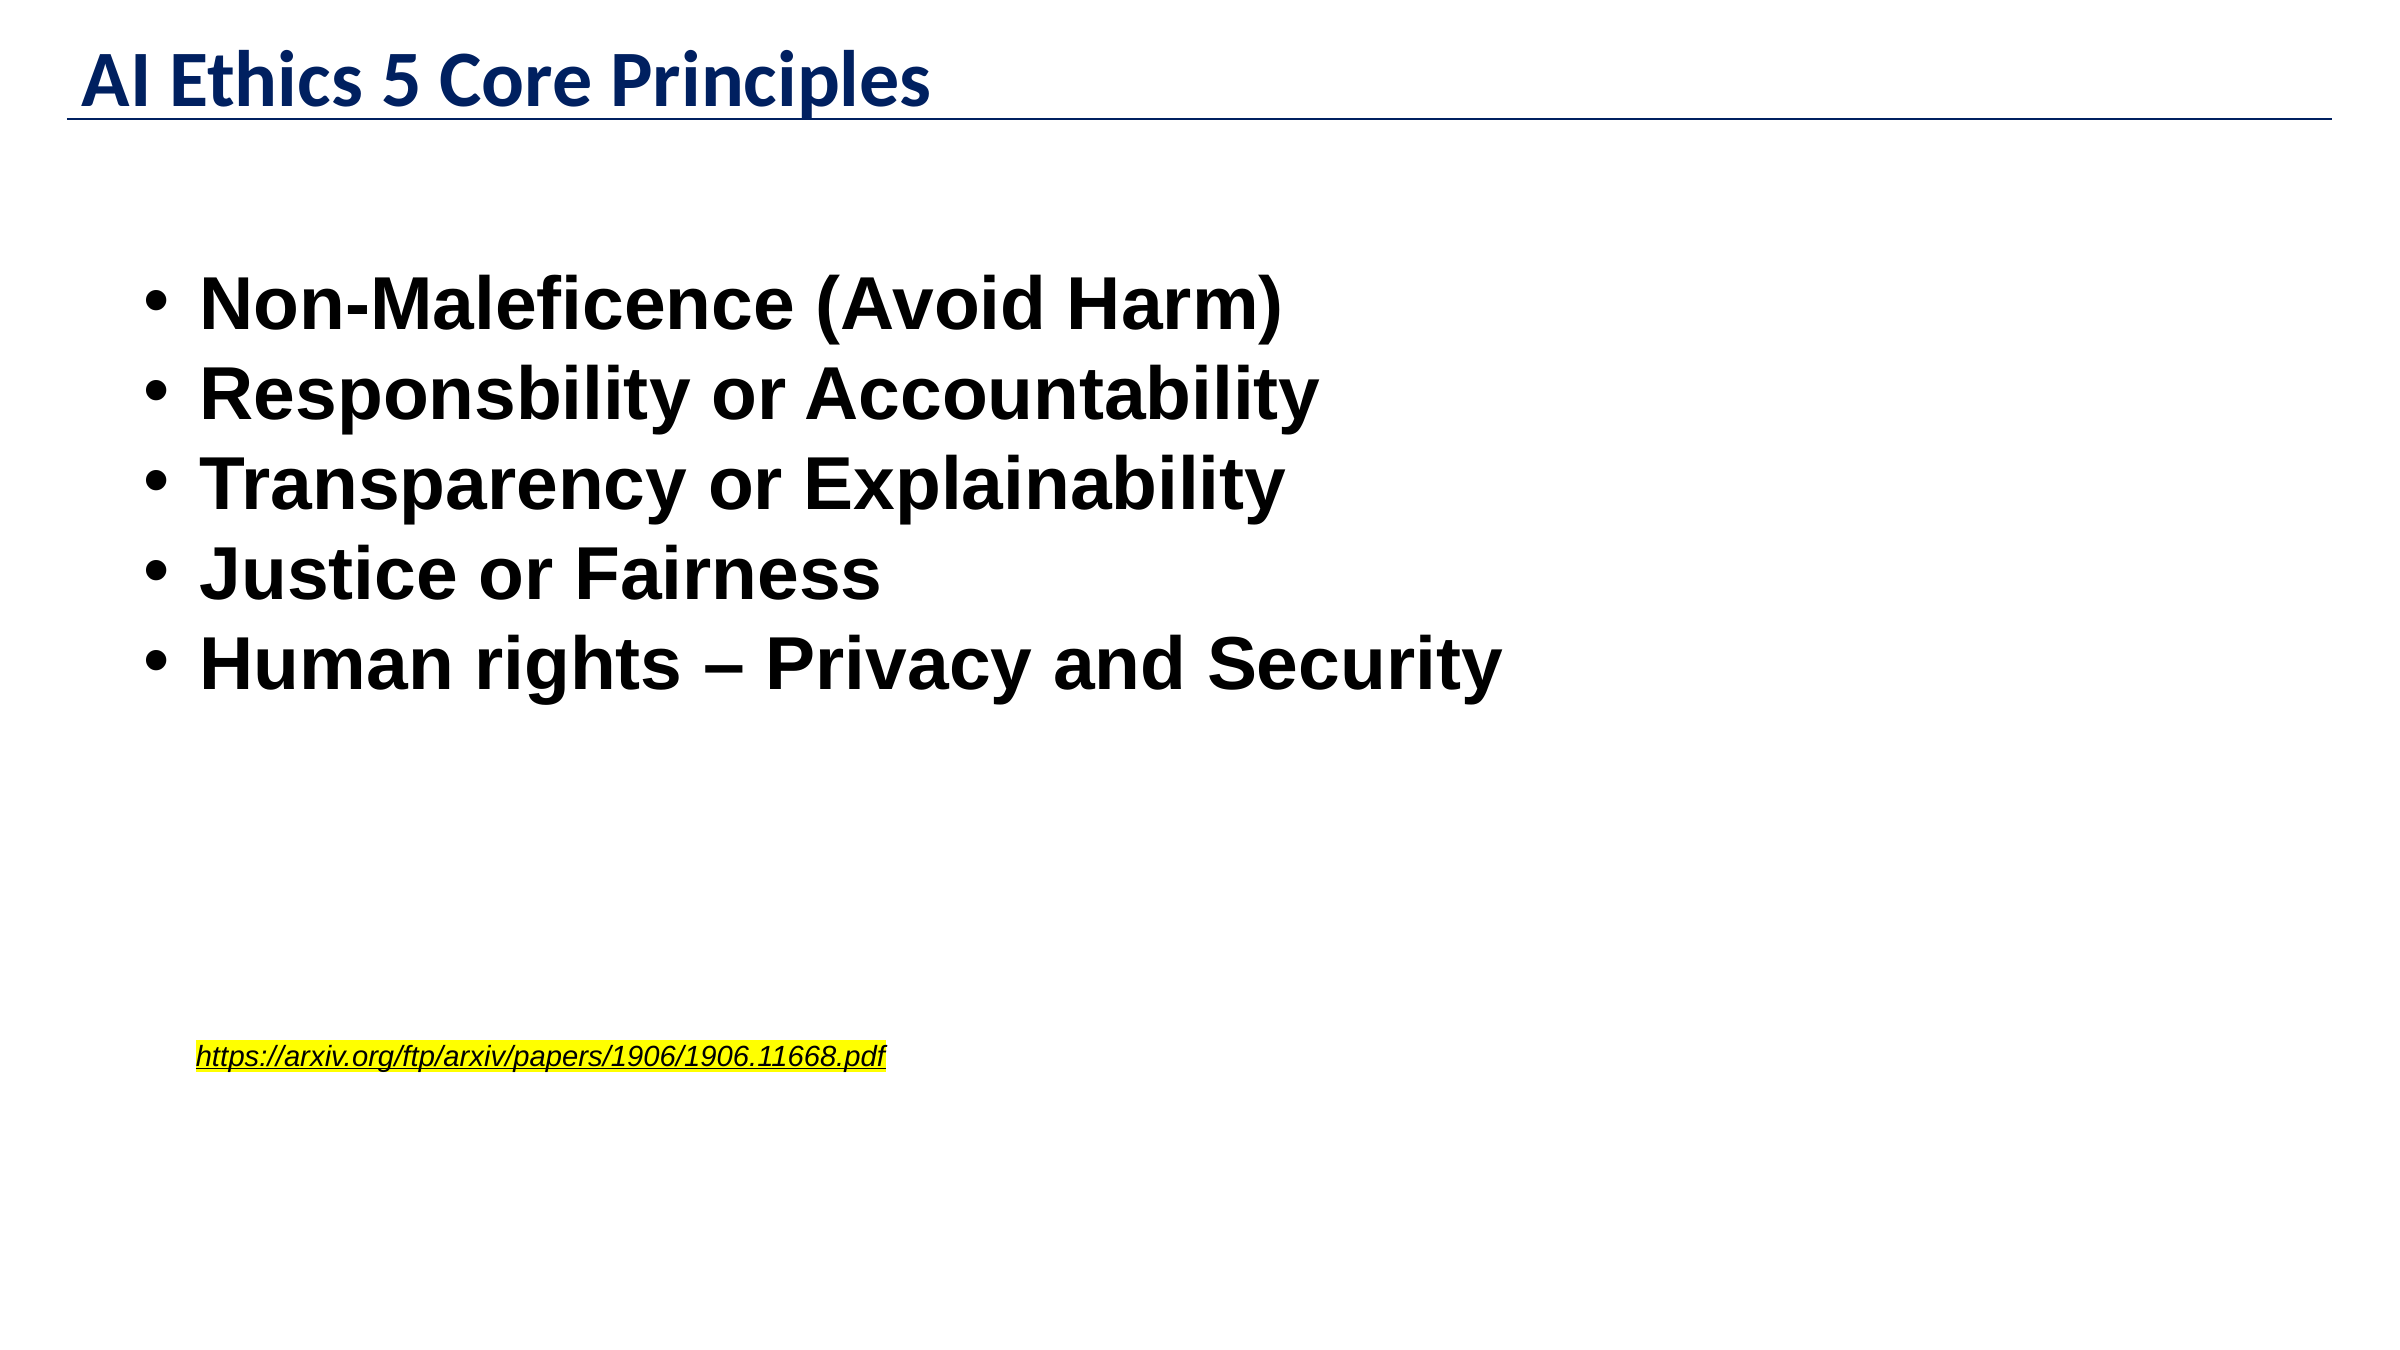

AI Ethics 5 Core Principles
Non-Maleficence (Avoid Harm)
Responsbility or Accountability
Transparency or Explainability
Justice or Fairness
Human rights – Privacy and Security
Deep Learning with Python
https://arxiv.org/ftp/arxiv/papers/1906/1906.11668.pdf